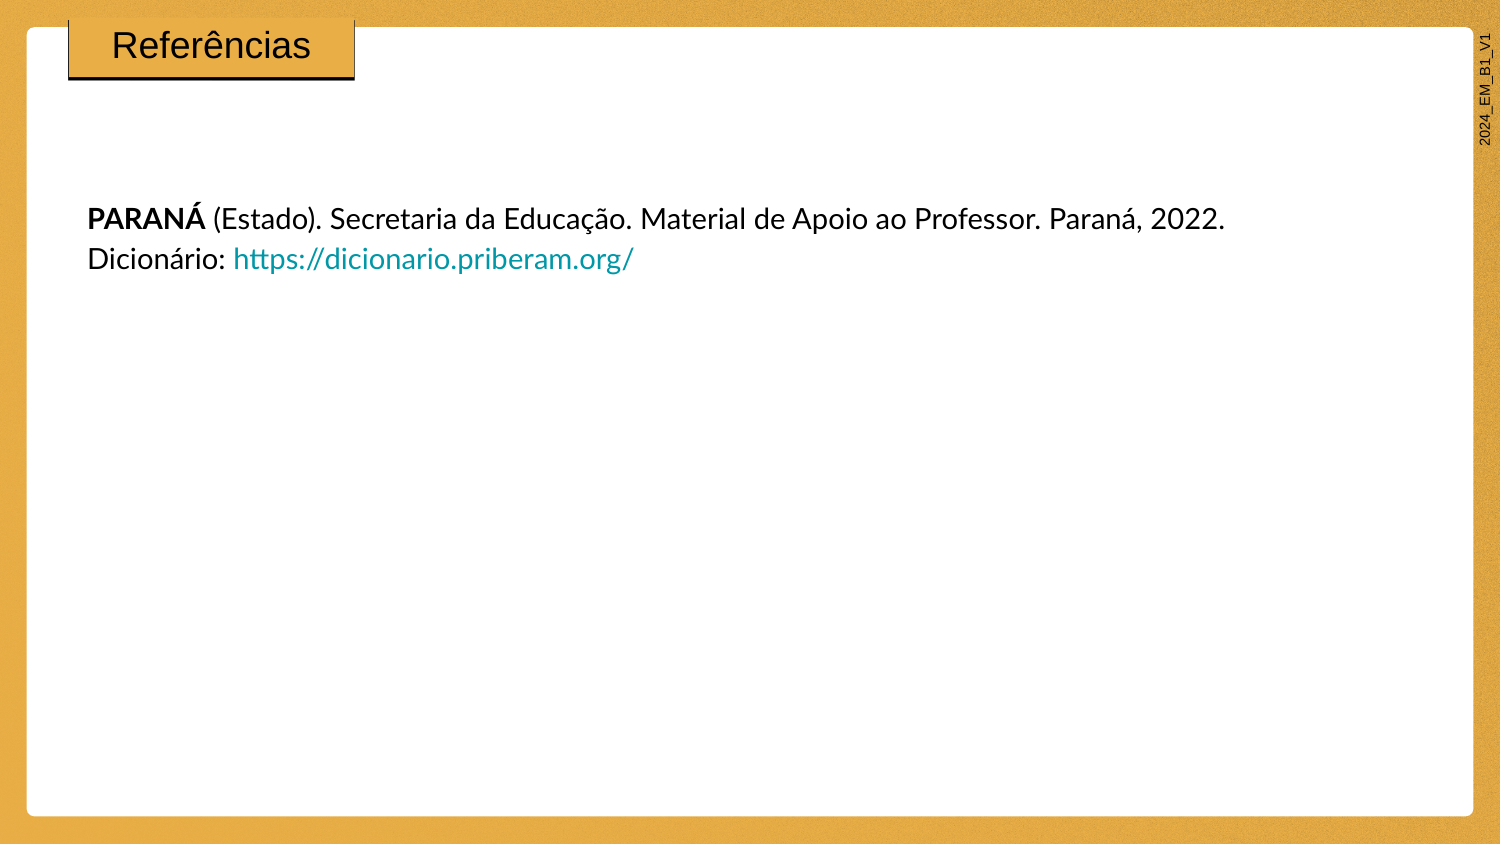

PARANÁ (Estado). Secretaria da Educação. Material de Apoio ao Professor. Paraná, 2022.
Dicionário: https://dicionario.priberam.org/